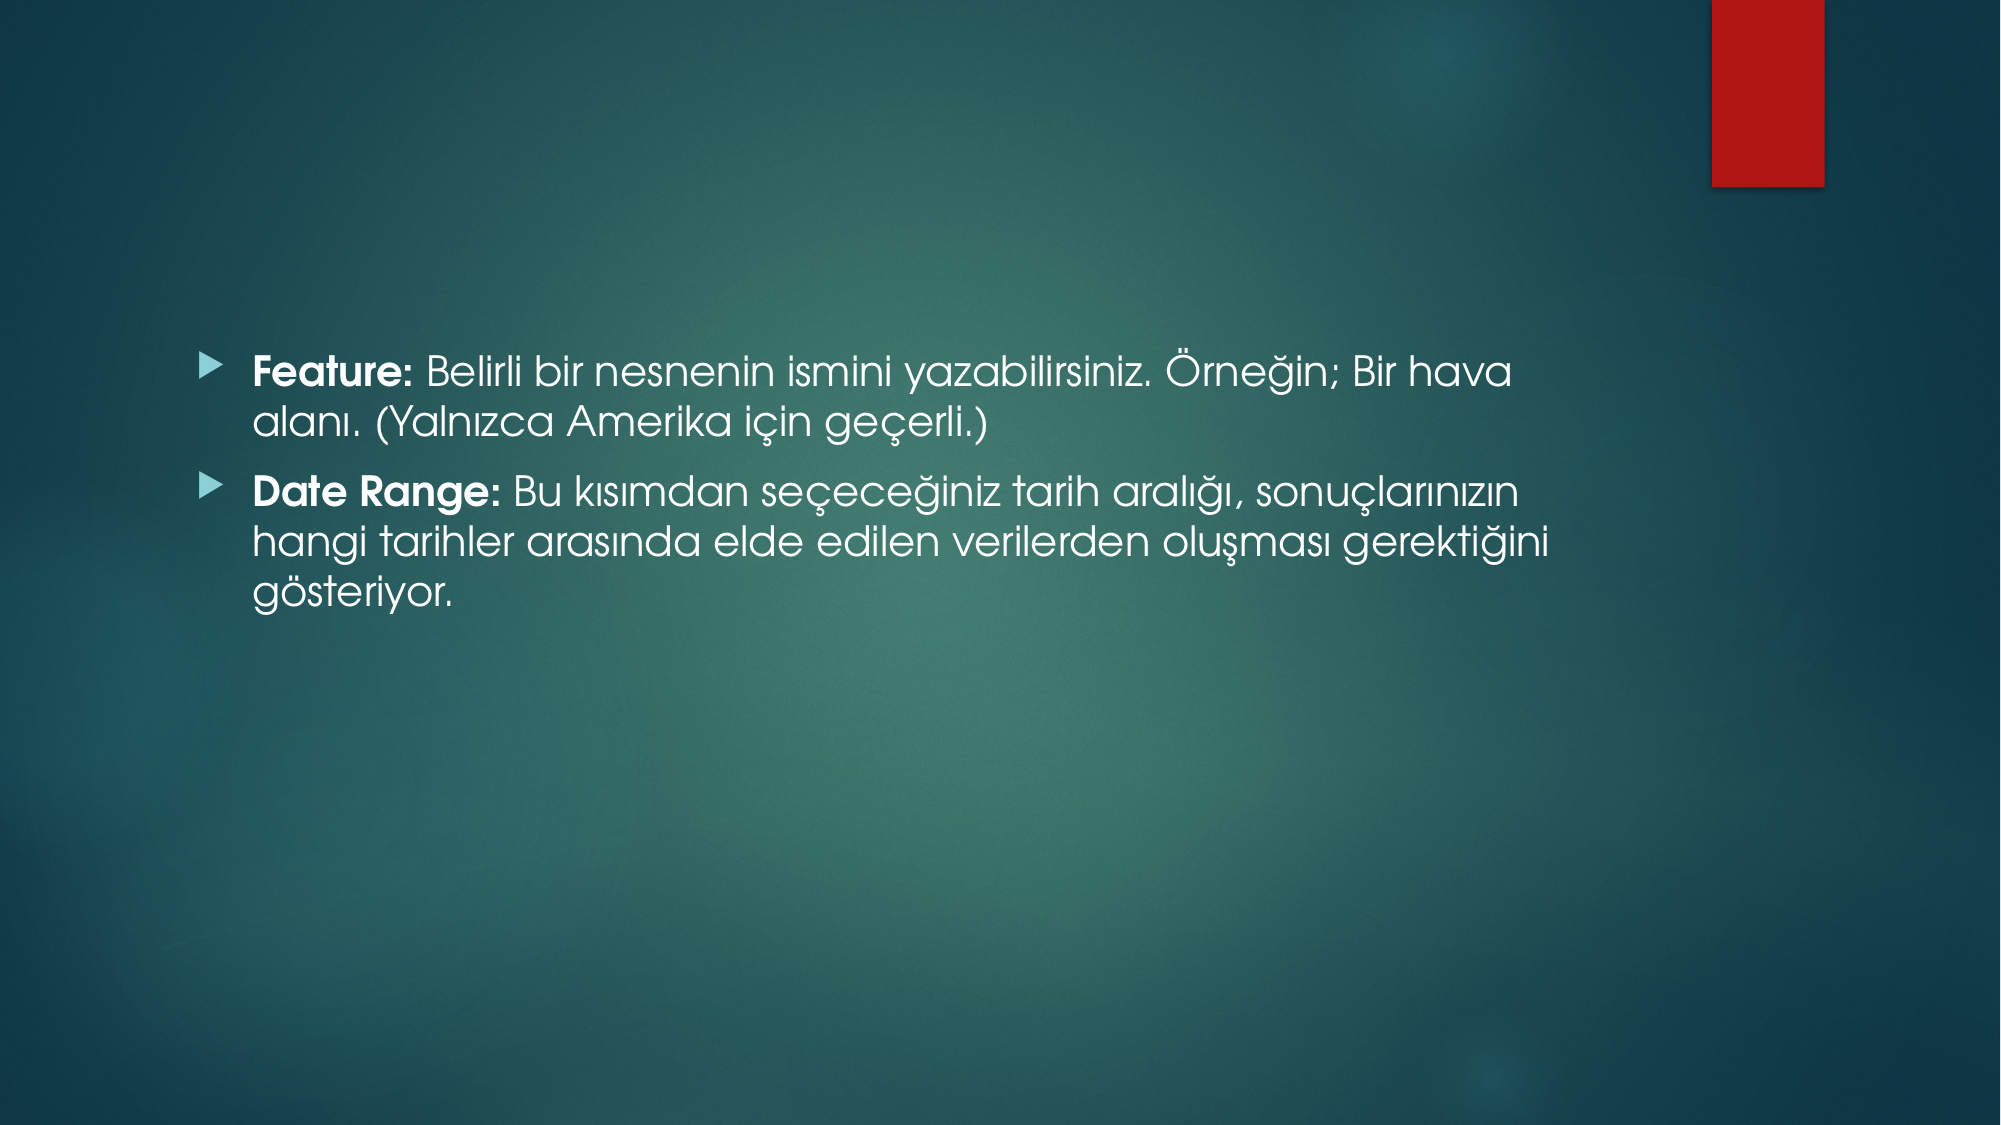

Feature: Belirli bir nesnenin ismini yazabilirsiniz. Örneğin; Bir hava alanı. (Yalnızca Amerika için geçerli.)
Date Range: Bu kısımdan seçeceğiniz tarih aralığı, sonuçlarınızın hangi tarihler arasında elde edilen verilerden oluşması gerektiğini gösteriyor.